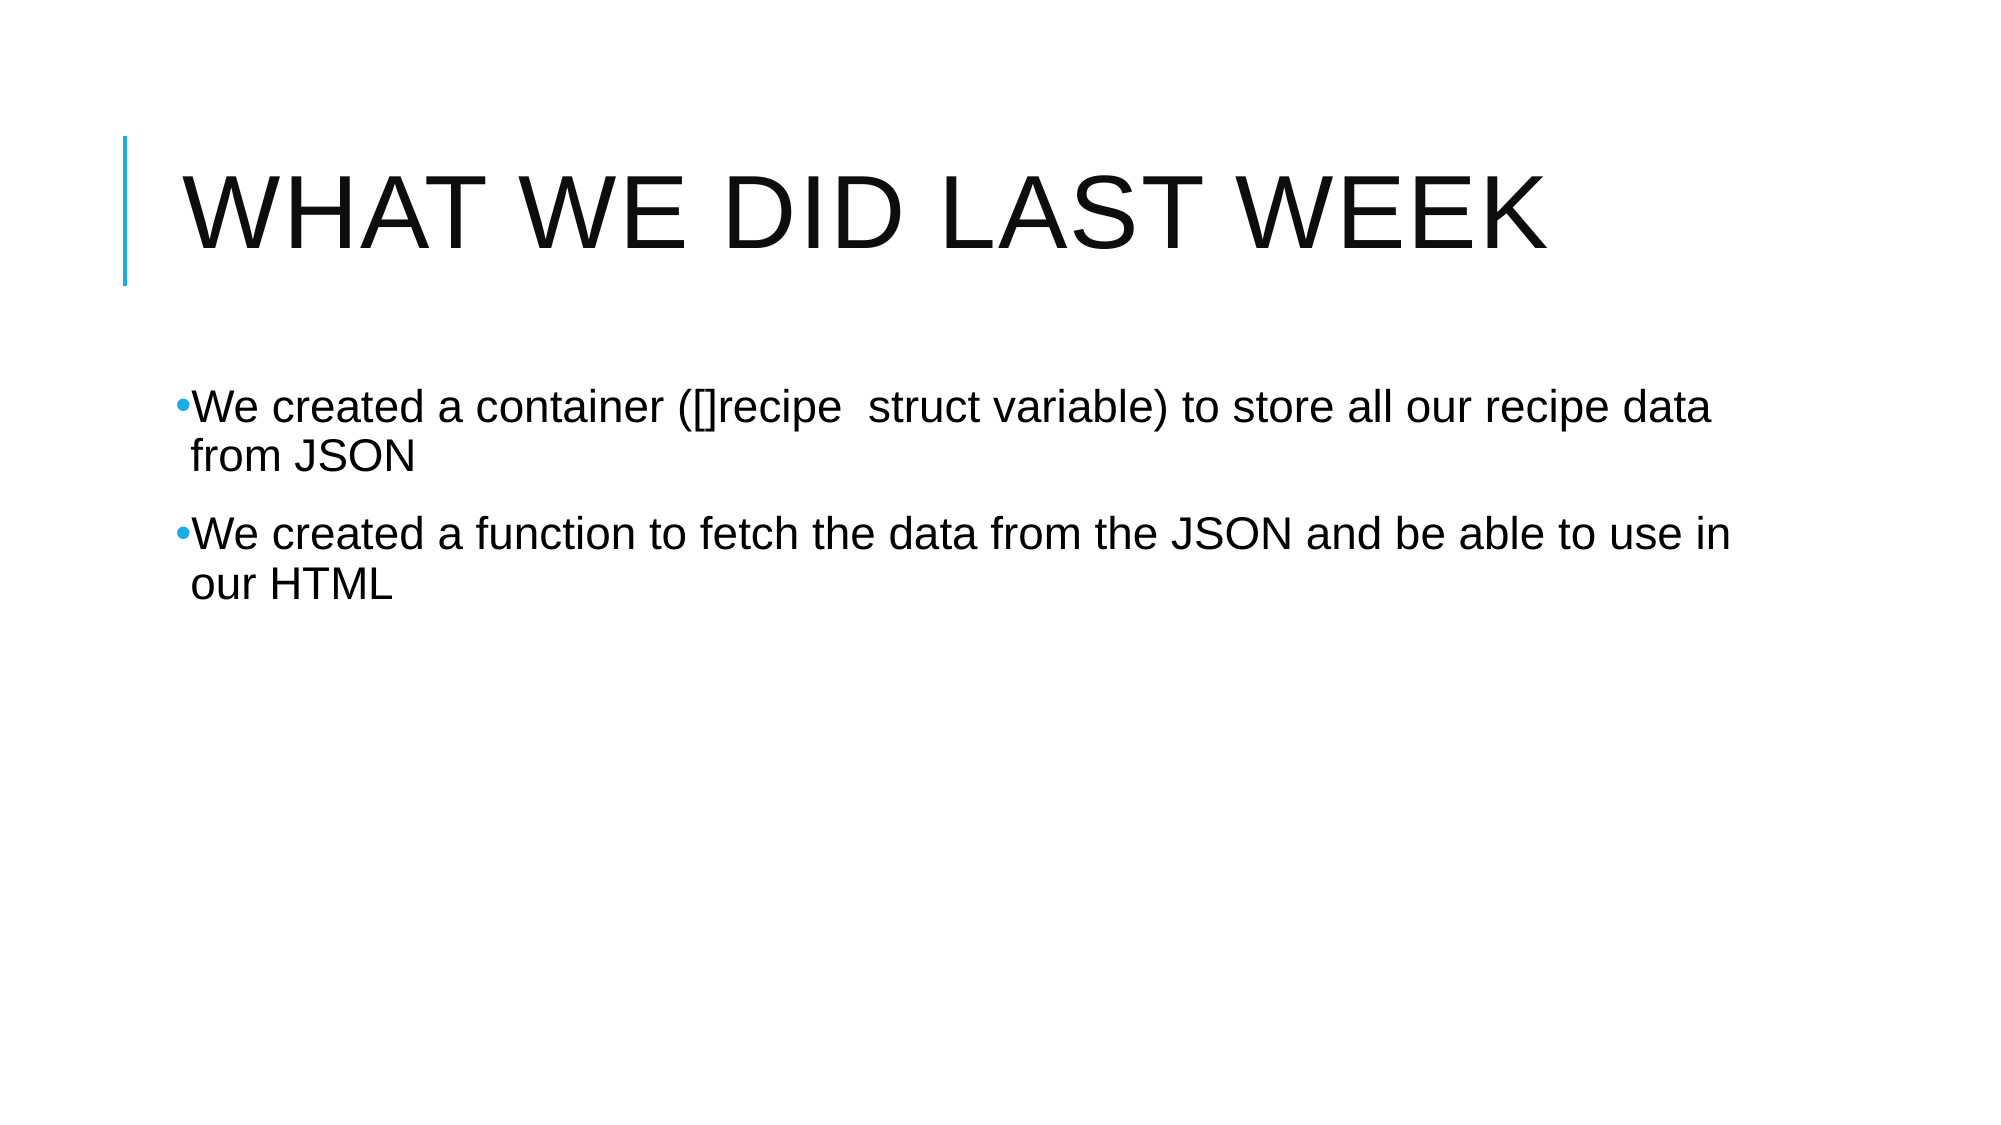

# What we did last week
We created a container ([]recipe  struct variable) to store all our recipe data from JSON
We created a function to fetch the data from the JSON and be able to use in our HTML